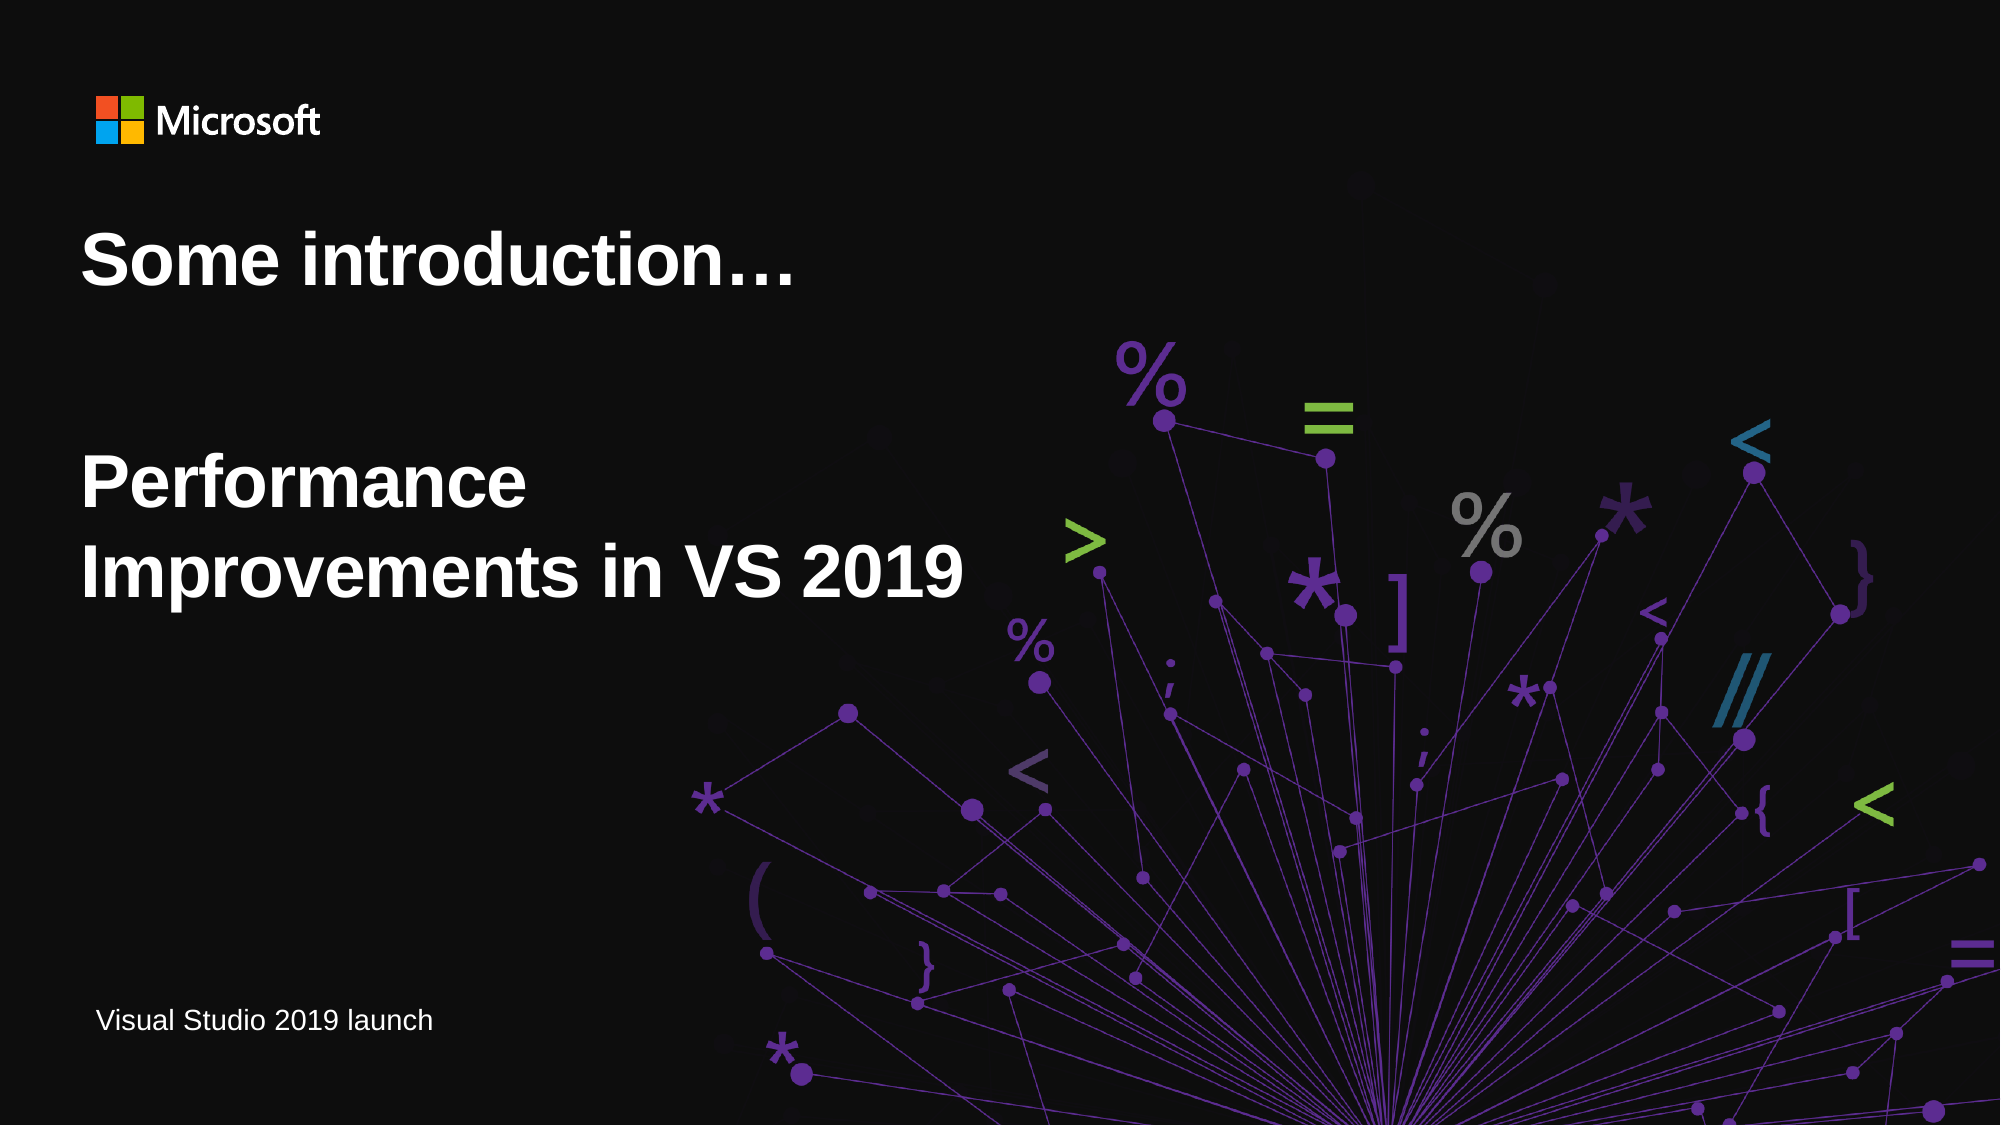

# Some introduction…
Performance Improvements in VS 2019